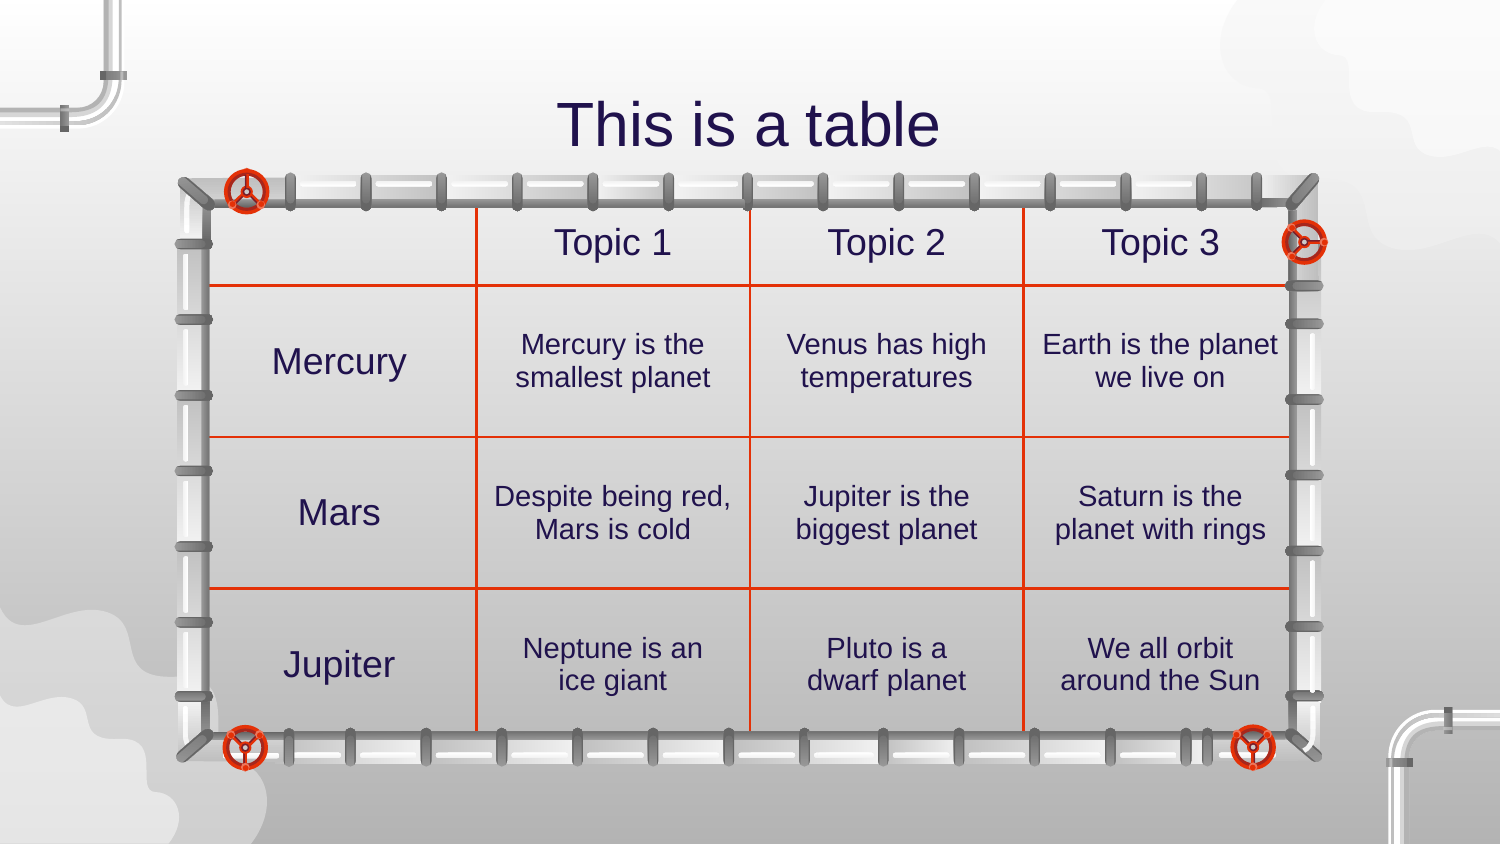

# This is a table

|  | Topic 1 | Topic 2 | Topic 3 |
| --- | --- | --- | --- |
| Mercury | Mercury is the smallest planet | Venus has high temperatures | Earth is the planet we live on |
| Mars | Despite being red, Mars is cold | Jupiter is the biggest planet | Saturn is the planet with rings |
| Jupiter | Neptune is an ice giant | Pluto is a dwarf planet | We all orbit around the Sun |